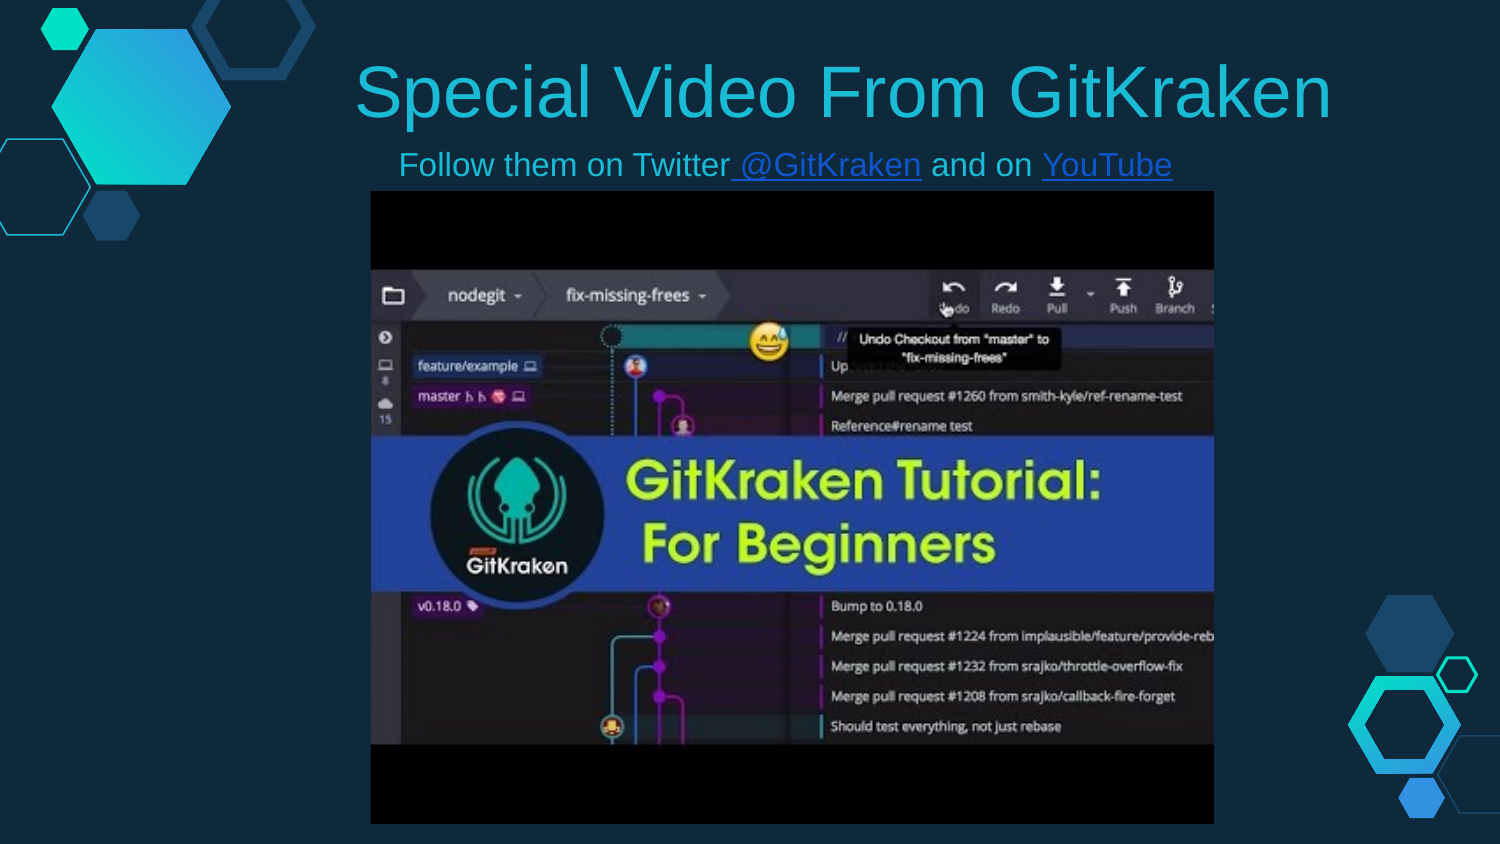

Special Video From GitKraken
Follow them on Twitter @GitKraken and on YouTube